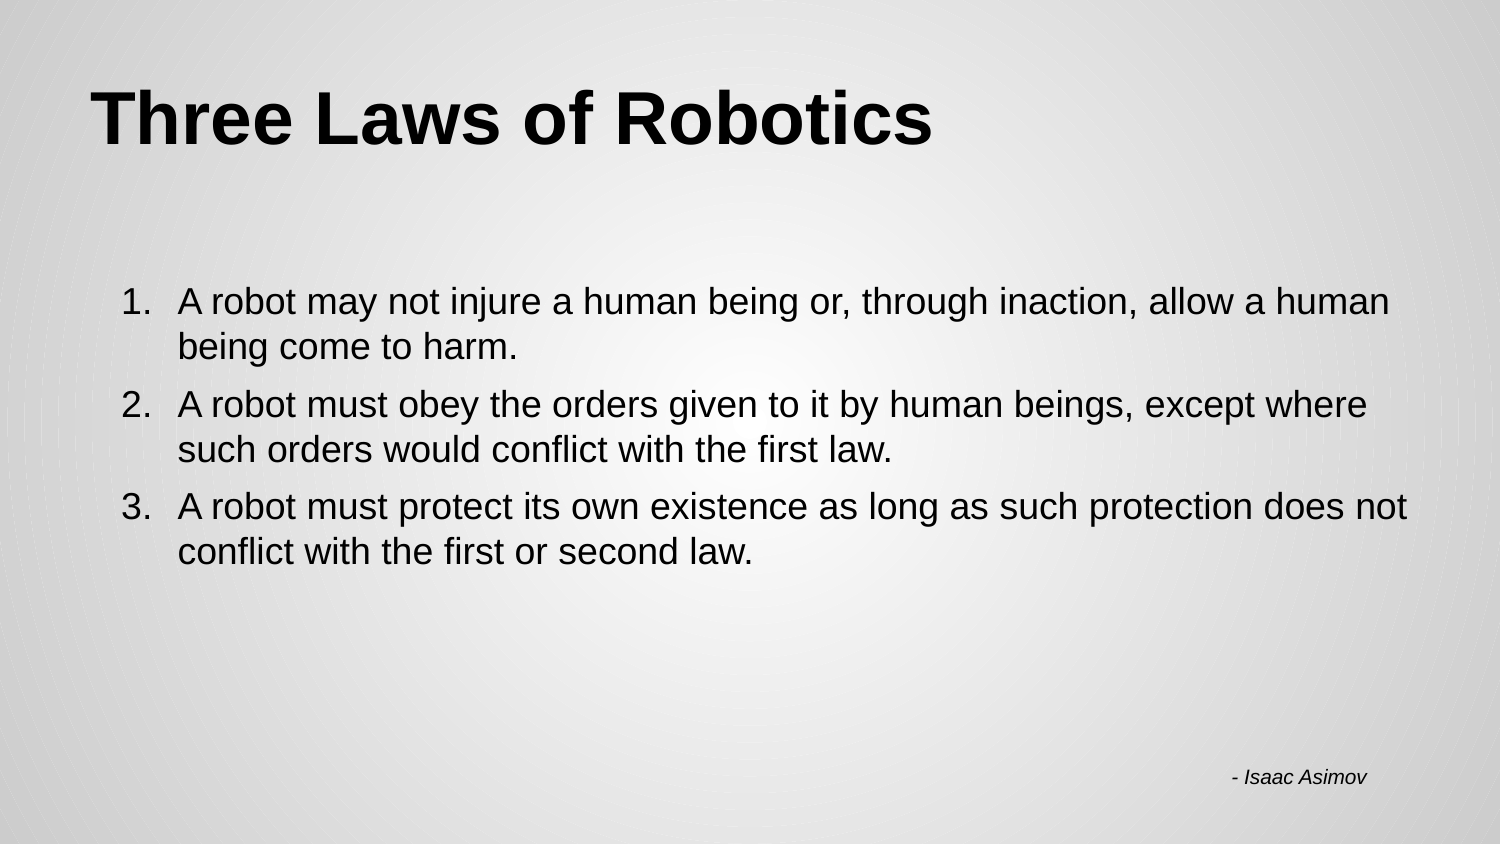

# Three Laws of Robotics

A robot may not injure a human being or, through inaction, allow a human being come to harm.
A robot must obey the orders given to it by human beings, except where such orders would conflict with the first law.
A robot must protect its own existence as long as such protection does not conflict with the first or second law.

- Isaac Asimov